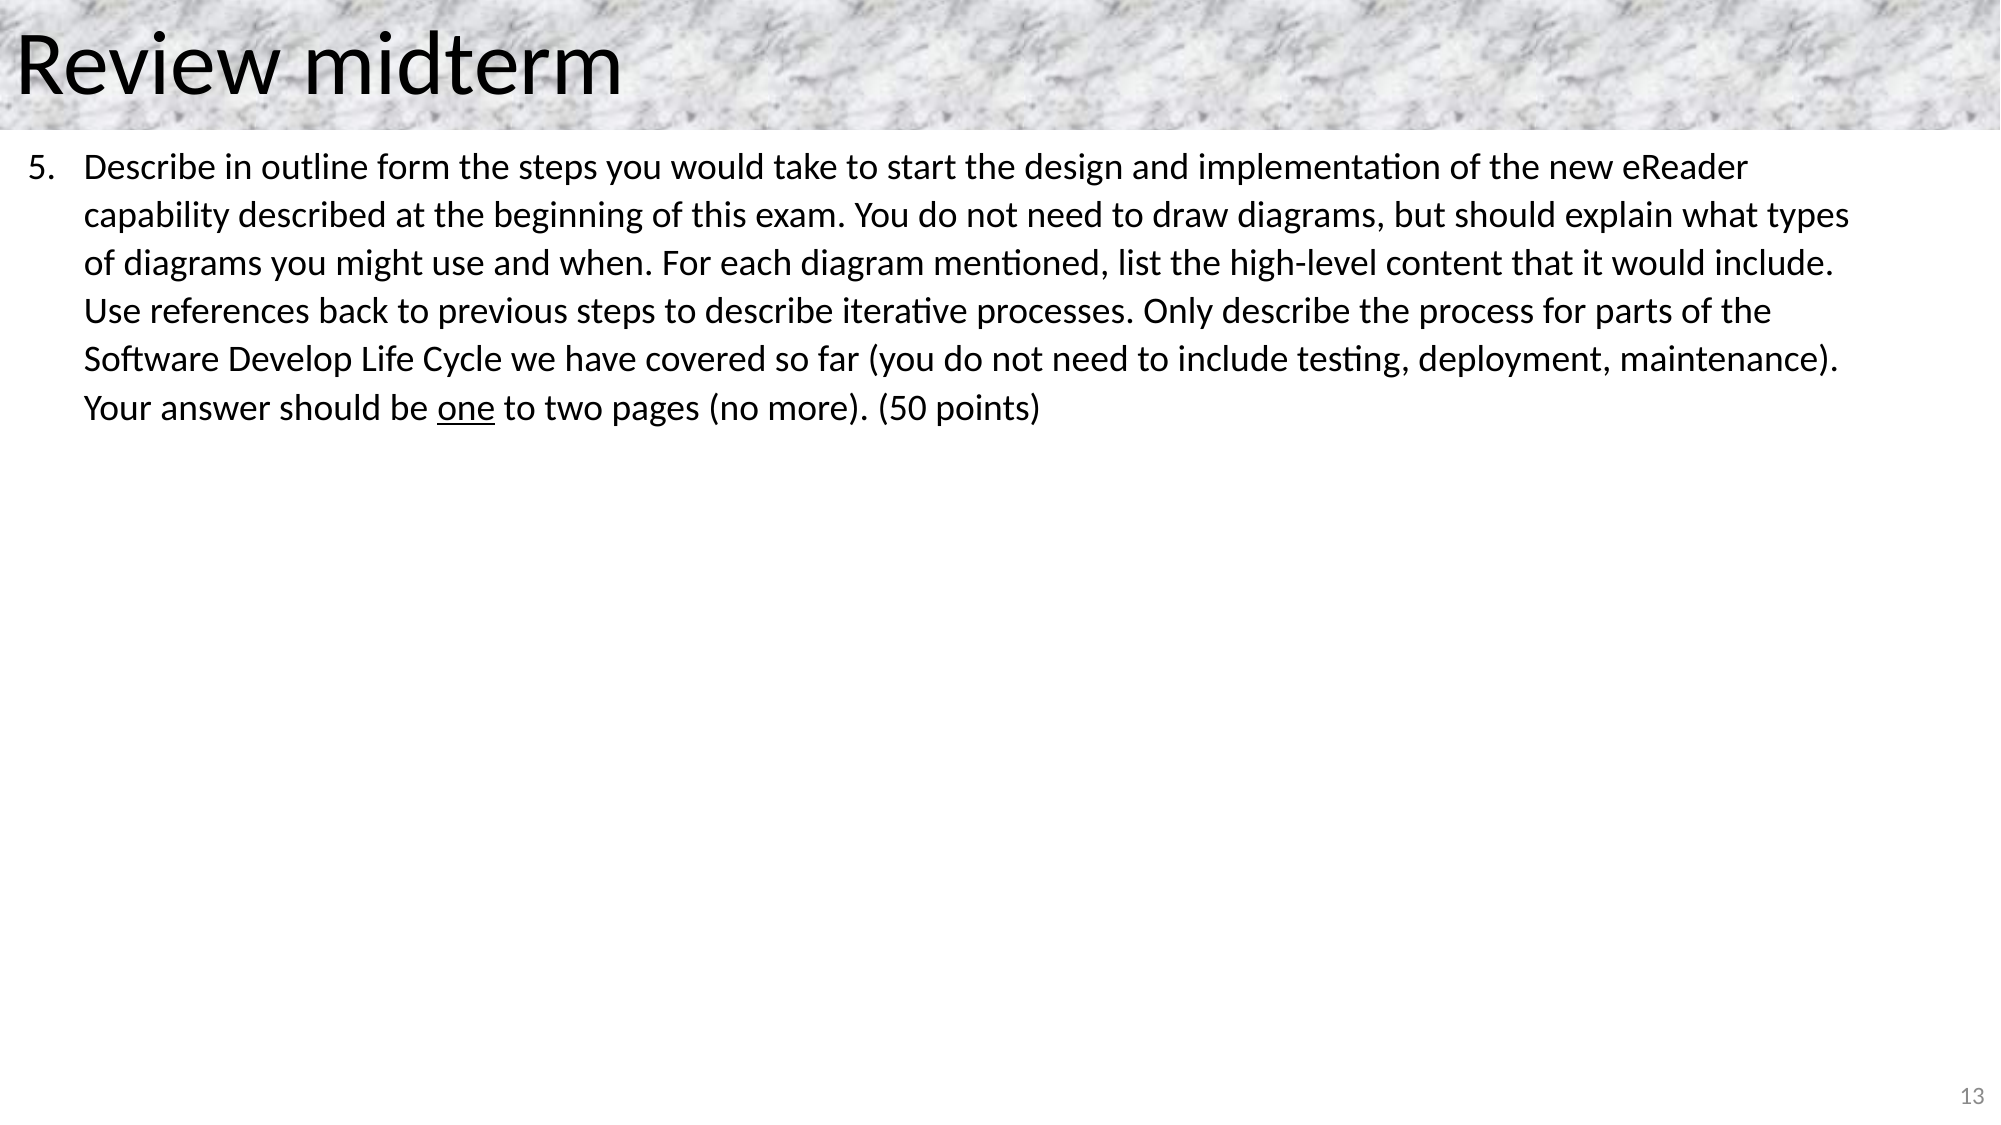

# Review midterm
Describe in outline form the steps you would take to start the design and implementation of the new eReader capability described at the beginning of this exam. You do not need to draw diagrams, but should explain what types of diagrams you might use and when. For each diagram mentioned, list the high-level content that it would include. Use references back to previous steps to describe iterative processes. Only describe the process for parts of the Software Develop Life Cycle we have covered so far (you do not need to include testing, deployment, maintenance).  Your answer should be one to two pages (no more). (50 points)
13